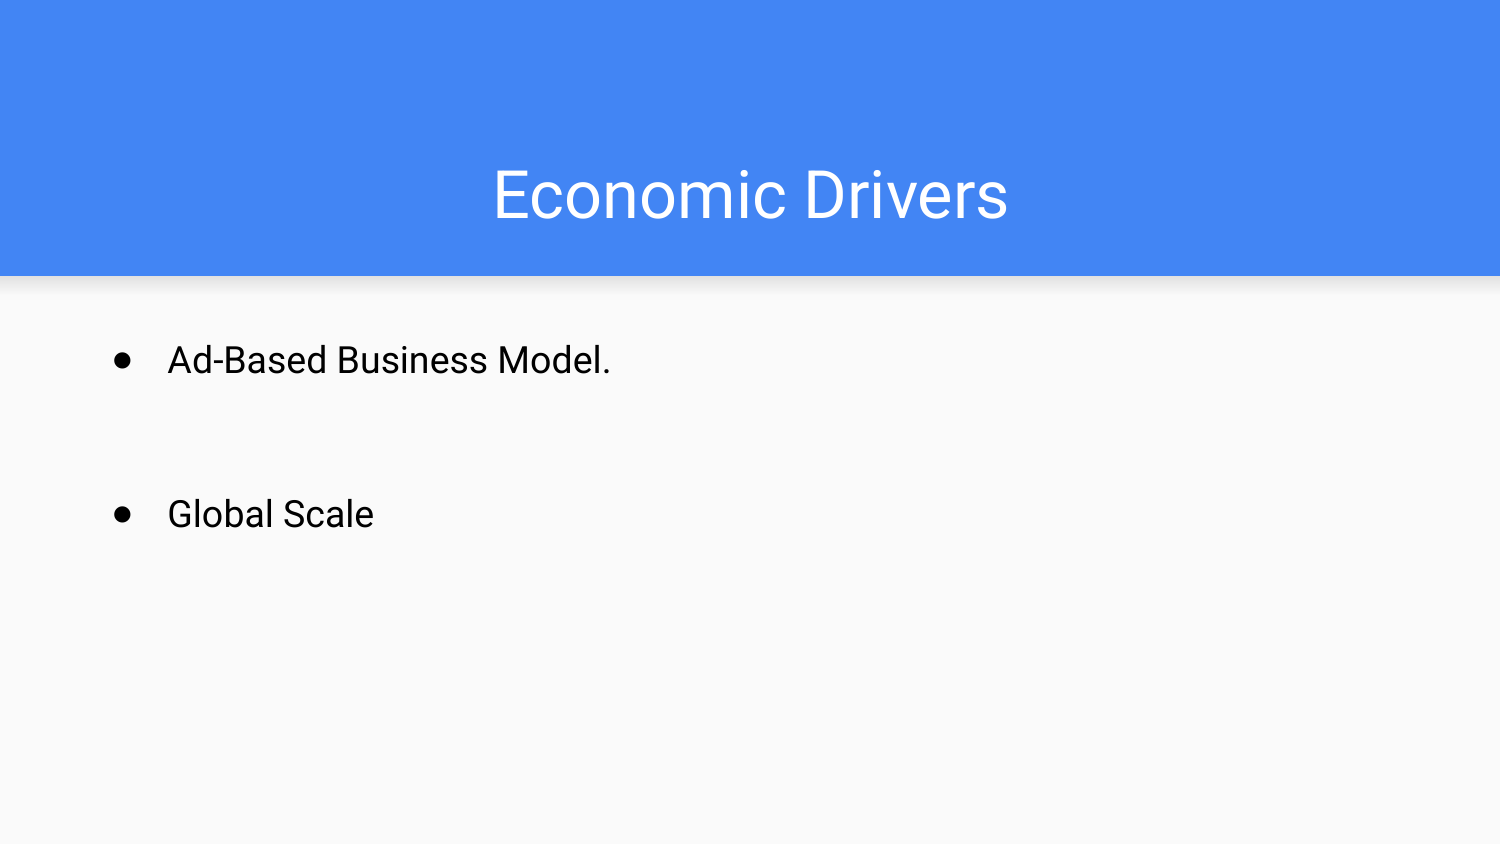

# Economic Drivers
Ad-Based Business Model.

Global Scale